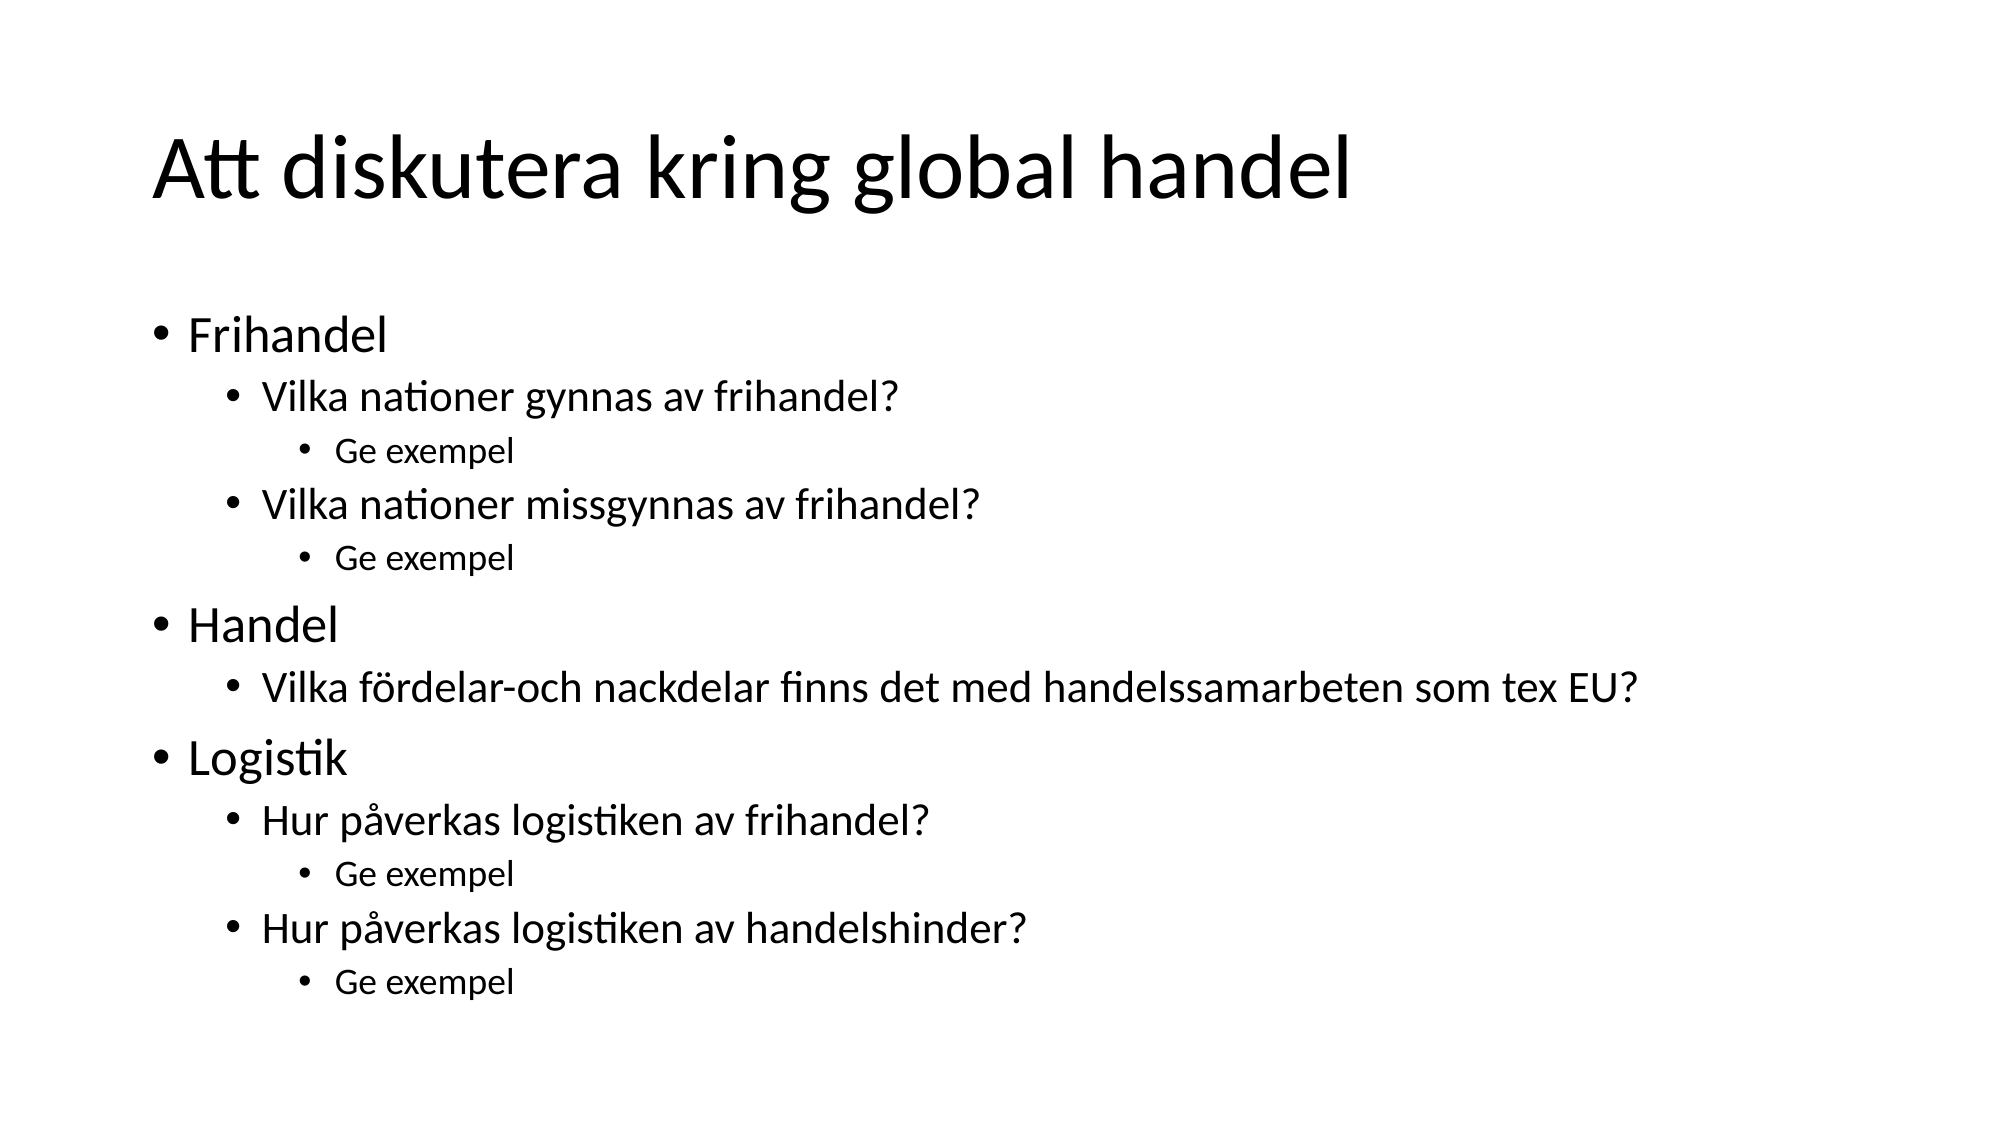

# Att diskutera kring global handel
Frihandel
Vilka nationer gynnas av frihandel?
Ge exempel
Vilka nationer missgynnas av frihandel?
Ge exempel
Handel
Vilka fördelar-och nackdelar finns det med handelssamarbeten som tex EU?
Logistik
Hur påverkas logistiken av frihandel?
Ge exempel
Hur påverkas logistiken av handelshinder?
Ge exempel